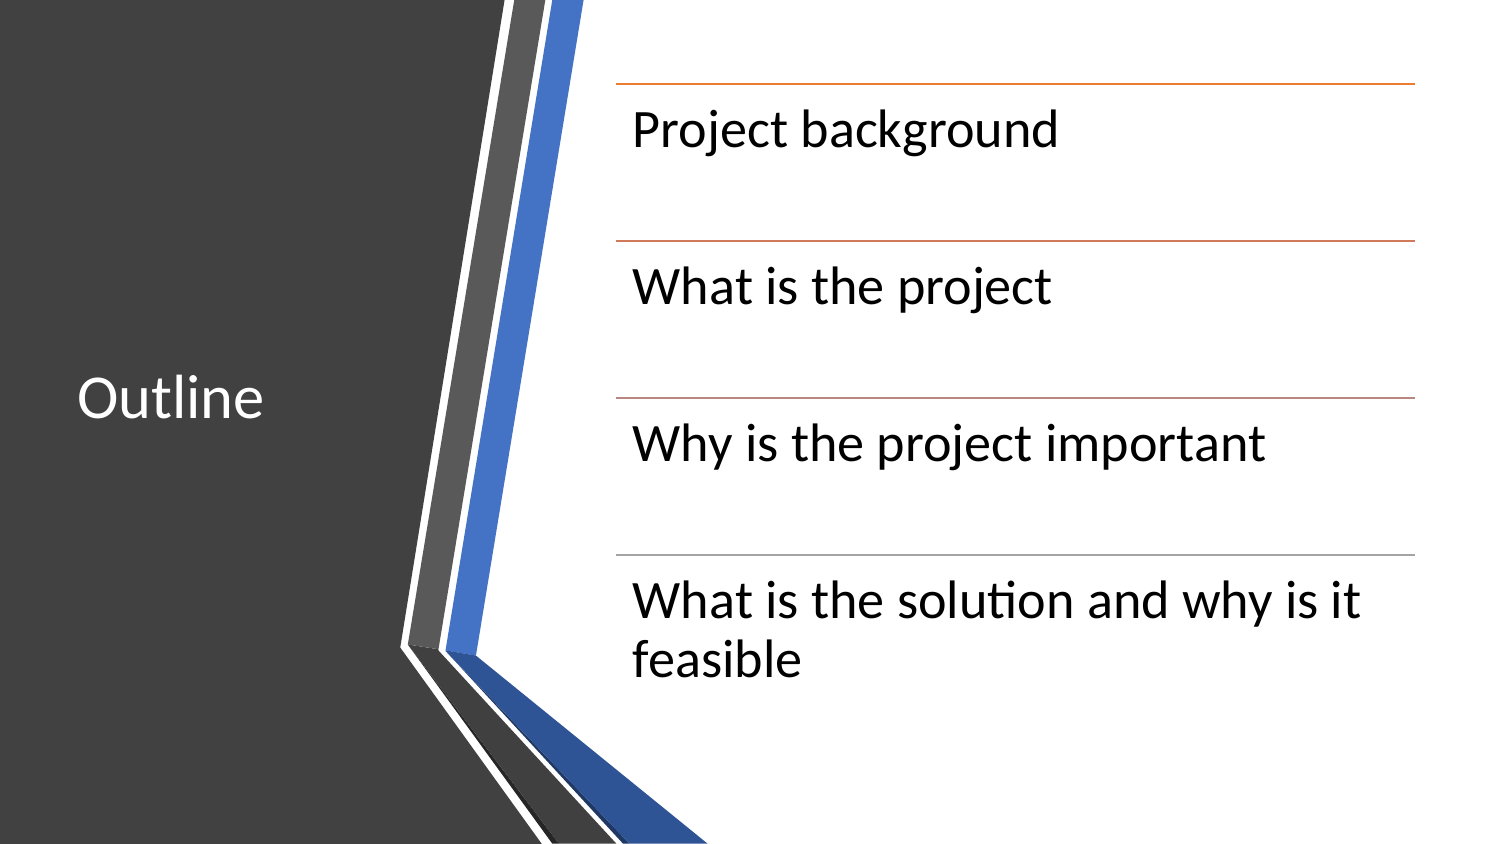

# Outline

Project background

What is the project

Why is the project important

What is the solution and why is it feasible